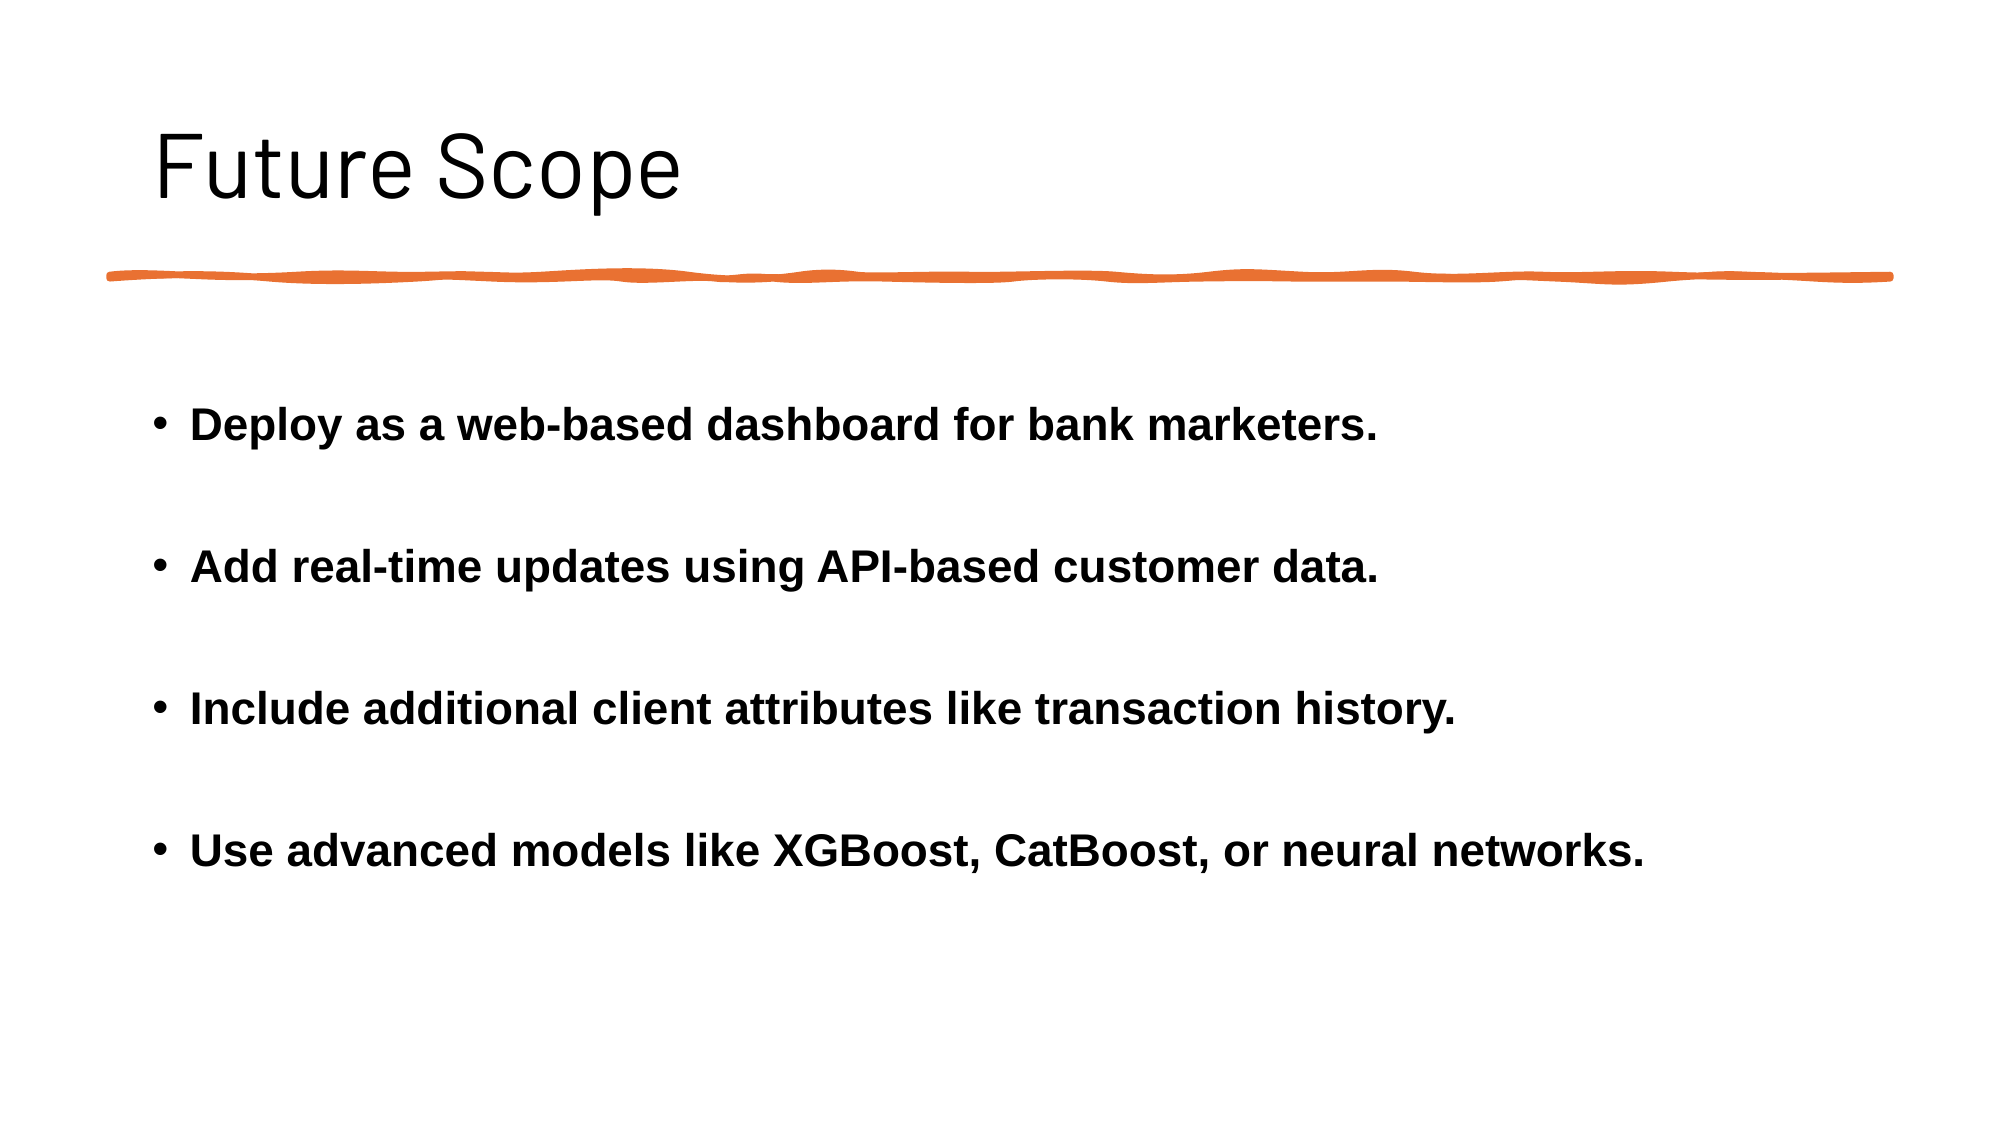

- Deploy as interactive dashboard for bank staff
- Integrate real-time data updates
- Add more client data: transactions, web behavior
- Explore deep learning models
# Future Scope

Deploy as a web-based dashboard for bank marketers.

Add real-time updates using API-based customer data.

Include additional client attributes like transaction history.

Use advanced models like XGBoost, CatBoost, or neural networks.